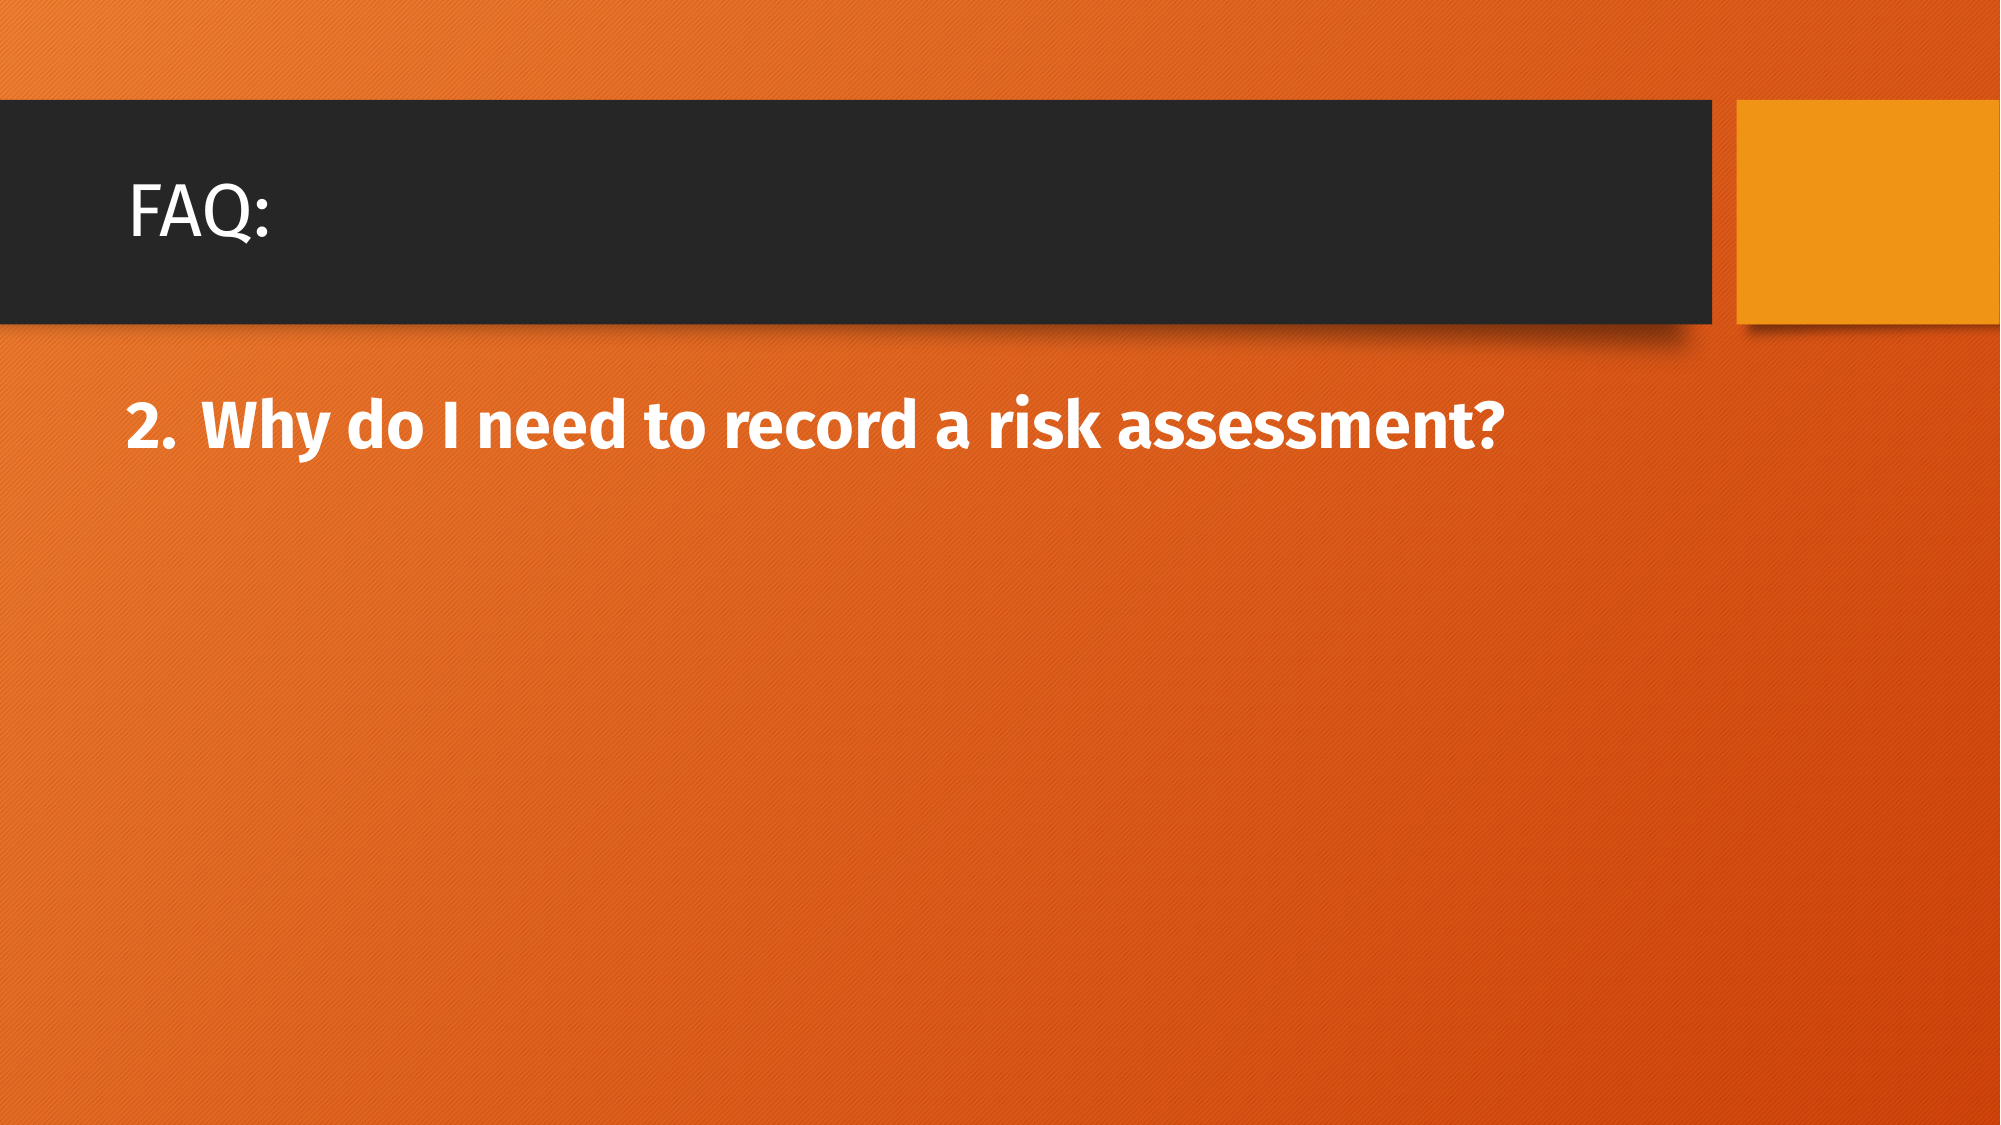

# FAQ:
Why do I need to record a risk assessment?